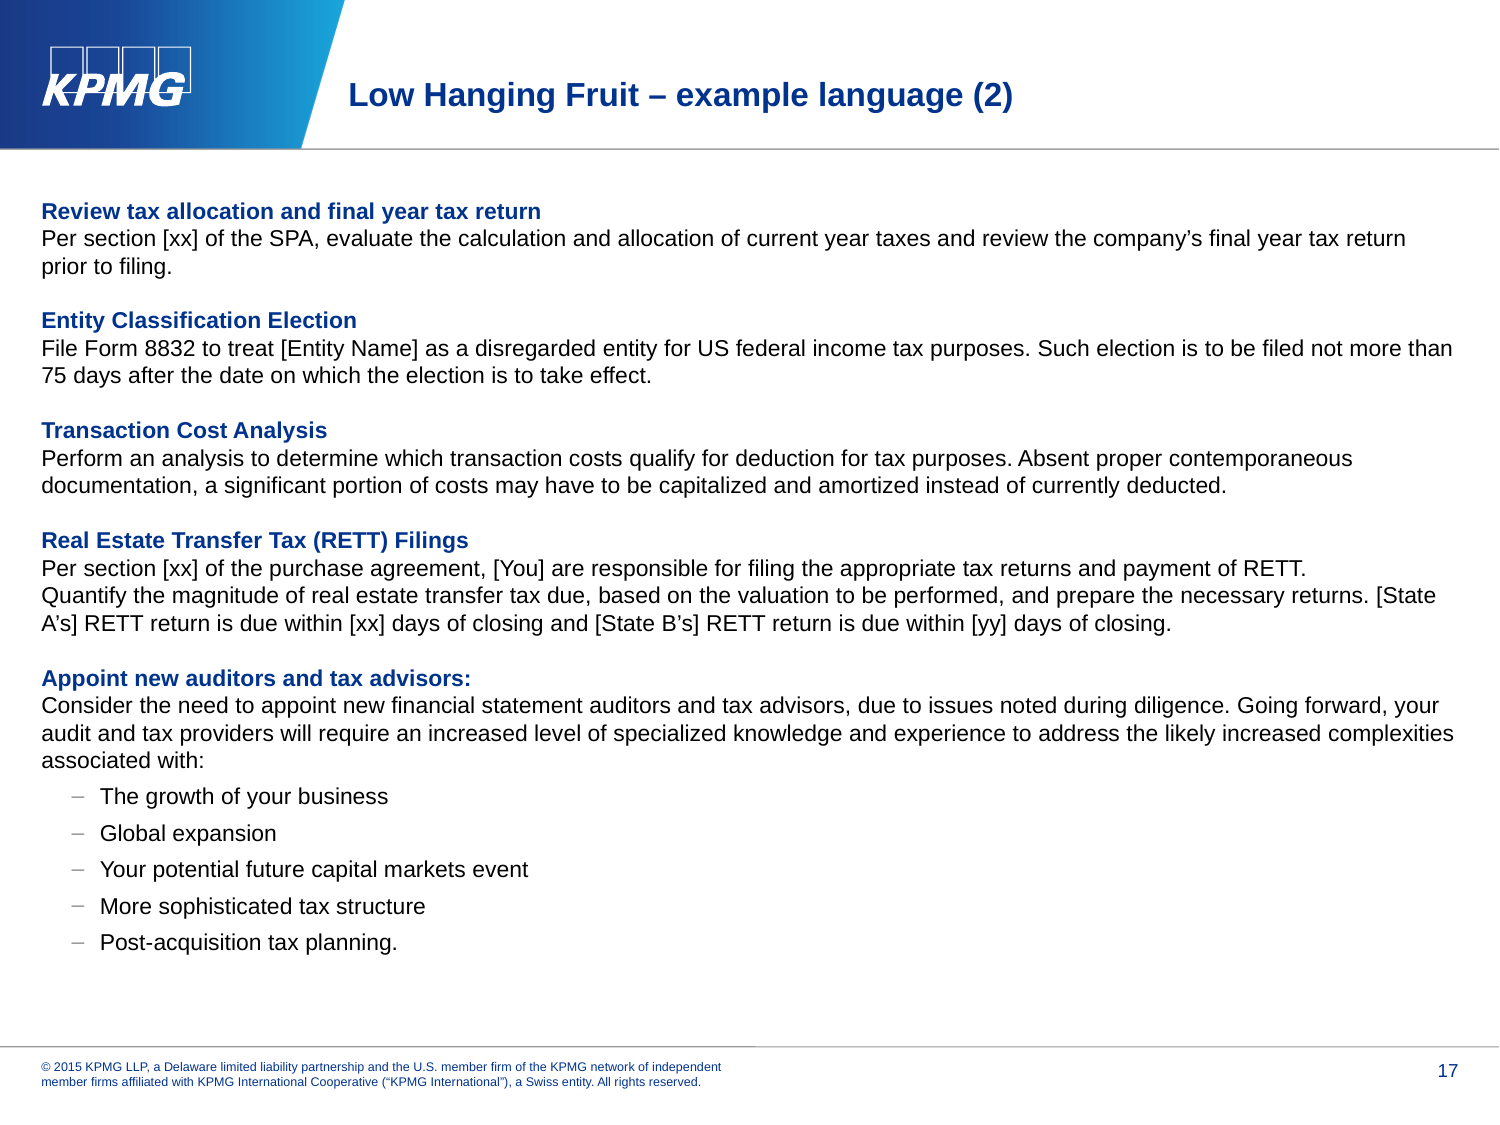

# Low Hanging Fruit – example language (2)
Review tax allocation and final year tax return
Per section [xx] of the SPA, evaluate the calculation and allocation of current year taxes and review the company’s final year tax return prior to filing.

Entity Classification Election
File Form 8832 to treat [Entity Name] as a disregarded entity for US federal income tax purposes. Such election is to be filed not more than 75 days after the date on which the election is to take effect.

Transaction Cost Analysis
Perform an analysis to determine which transaction costs qualify for deduction for tax purposes. Absent proper contemporaneous documentation, a significant portion of costs may have to be capitalized and amortized instead of currently deducted.

Real Estate Transfer Tax (RETT) Filings
Per section [xx] of the purchase agreement, [You] are responsible for filing the appropriate tax returns and payment of RETT.
Quantify the magnitude of real estate transfer tax due, based on the valuation to be performed, and prepare the necessary returns. [State A’s] RETT return is due within [xx] days of closing and [State B’s] RETT return is due within [yy] days of closing.

Appoint new auditors and tax advisors:
Consider the need to appoint new financial statement auditors and tax advisors, due to issues noted during diligence. Going forward, your audit and tax providers will require an increased level of specialized knowledge and experience to address the likely increased complexities associated with:
The growth of your business
Global expansion
Your potential future capital markets event
More sophisticated tax structure
Post-acquisition tax planning.